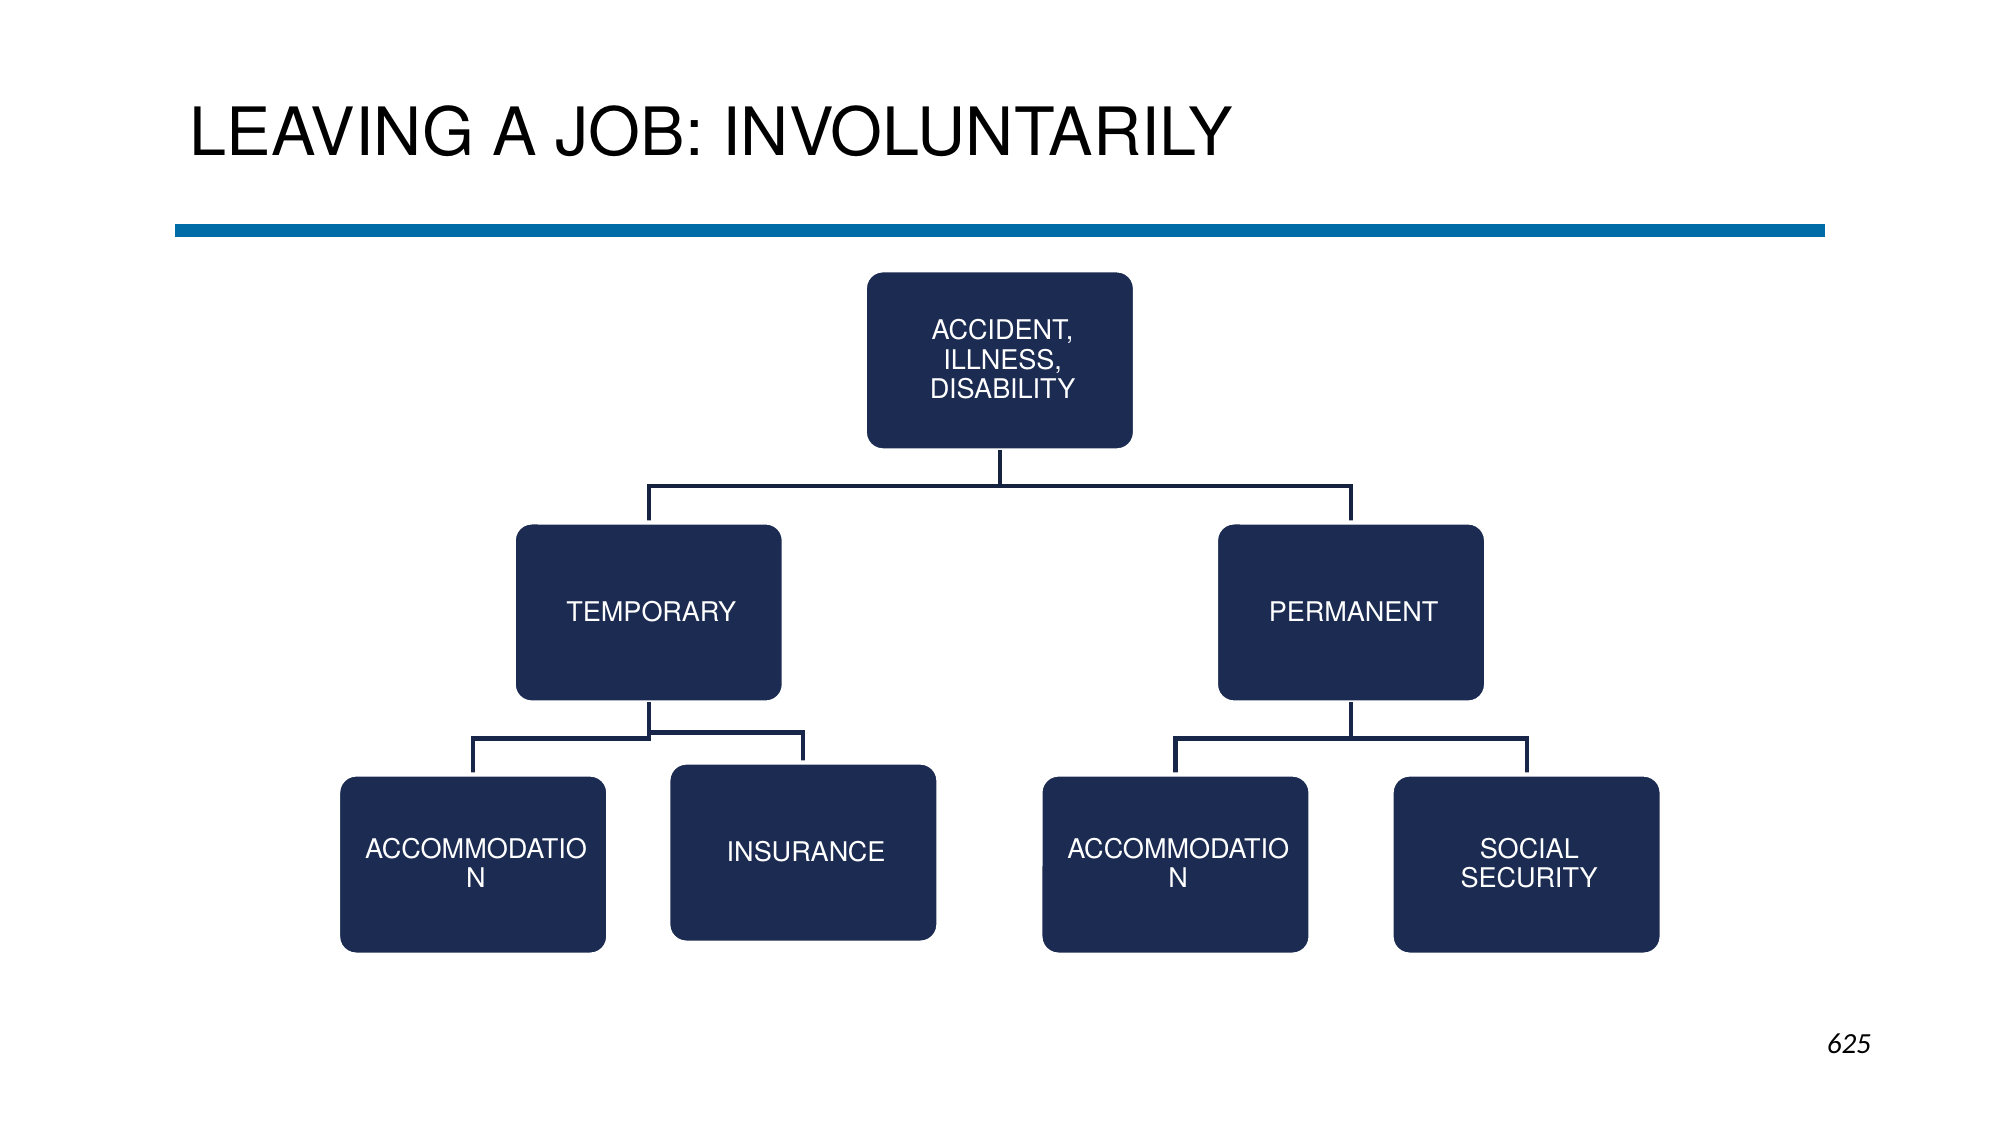

# Leaving a Job: Involuntarily
Accident, Illness, Disability
Temporary
Accommodation
Insurance
Permanent
Accommodation
Social Security

1-625